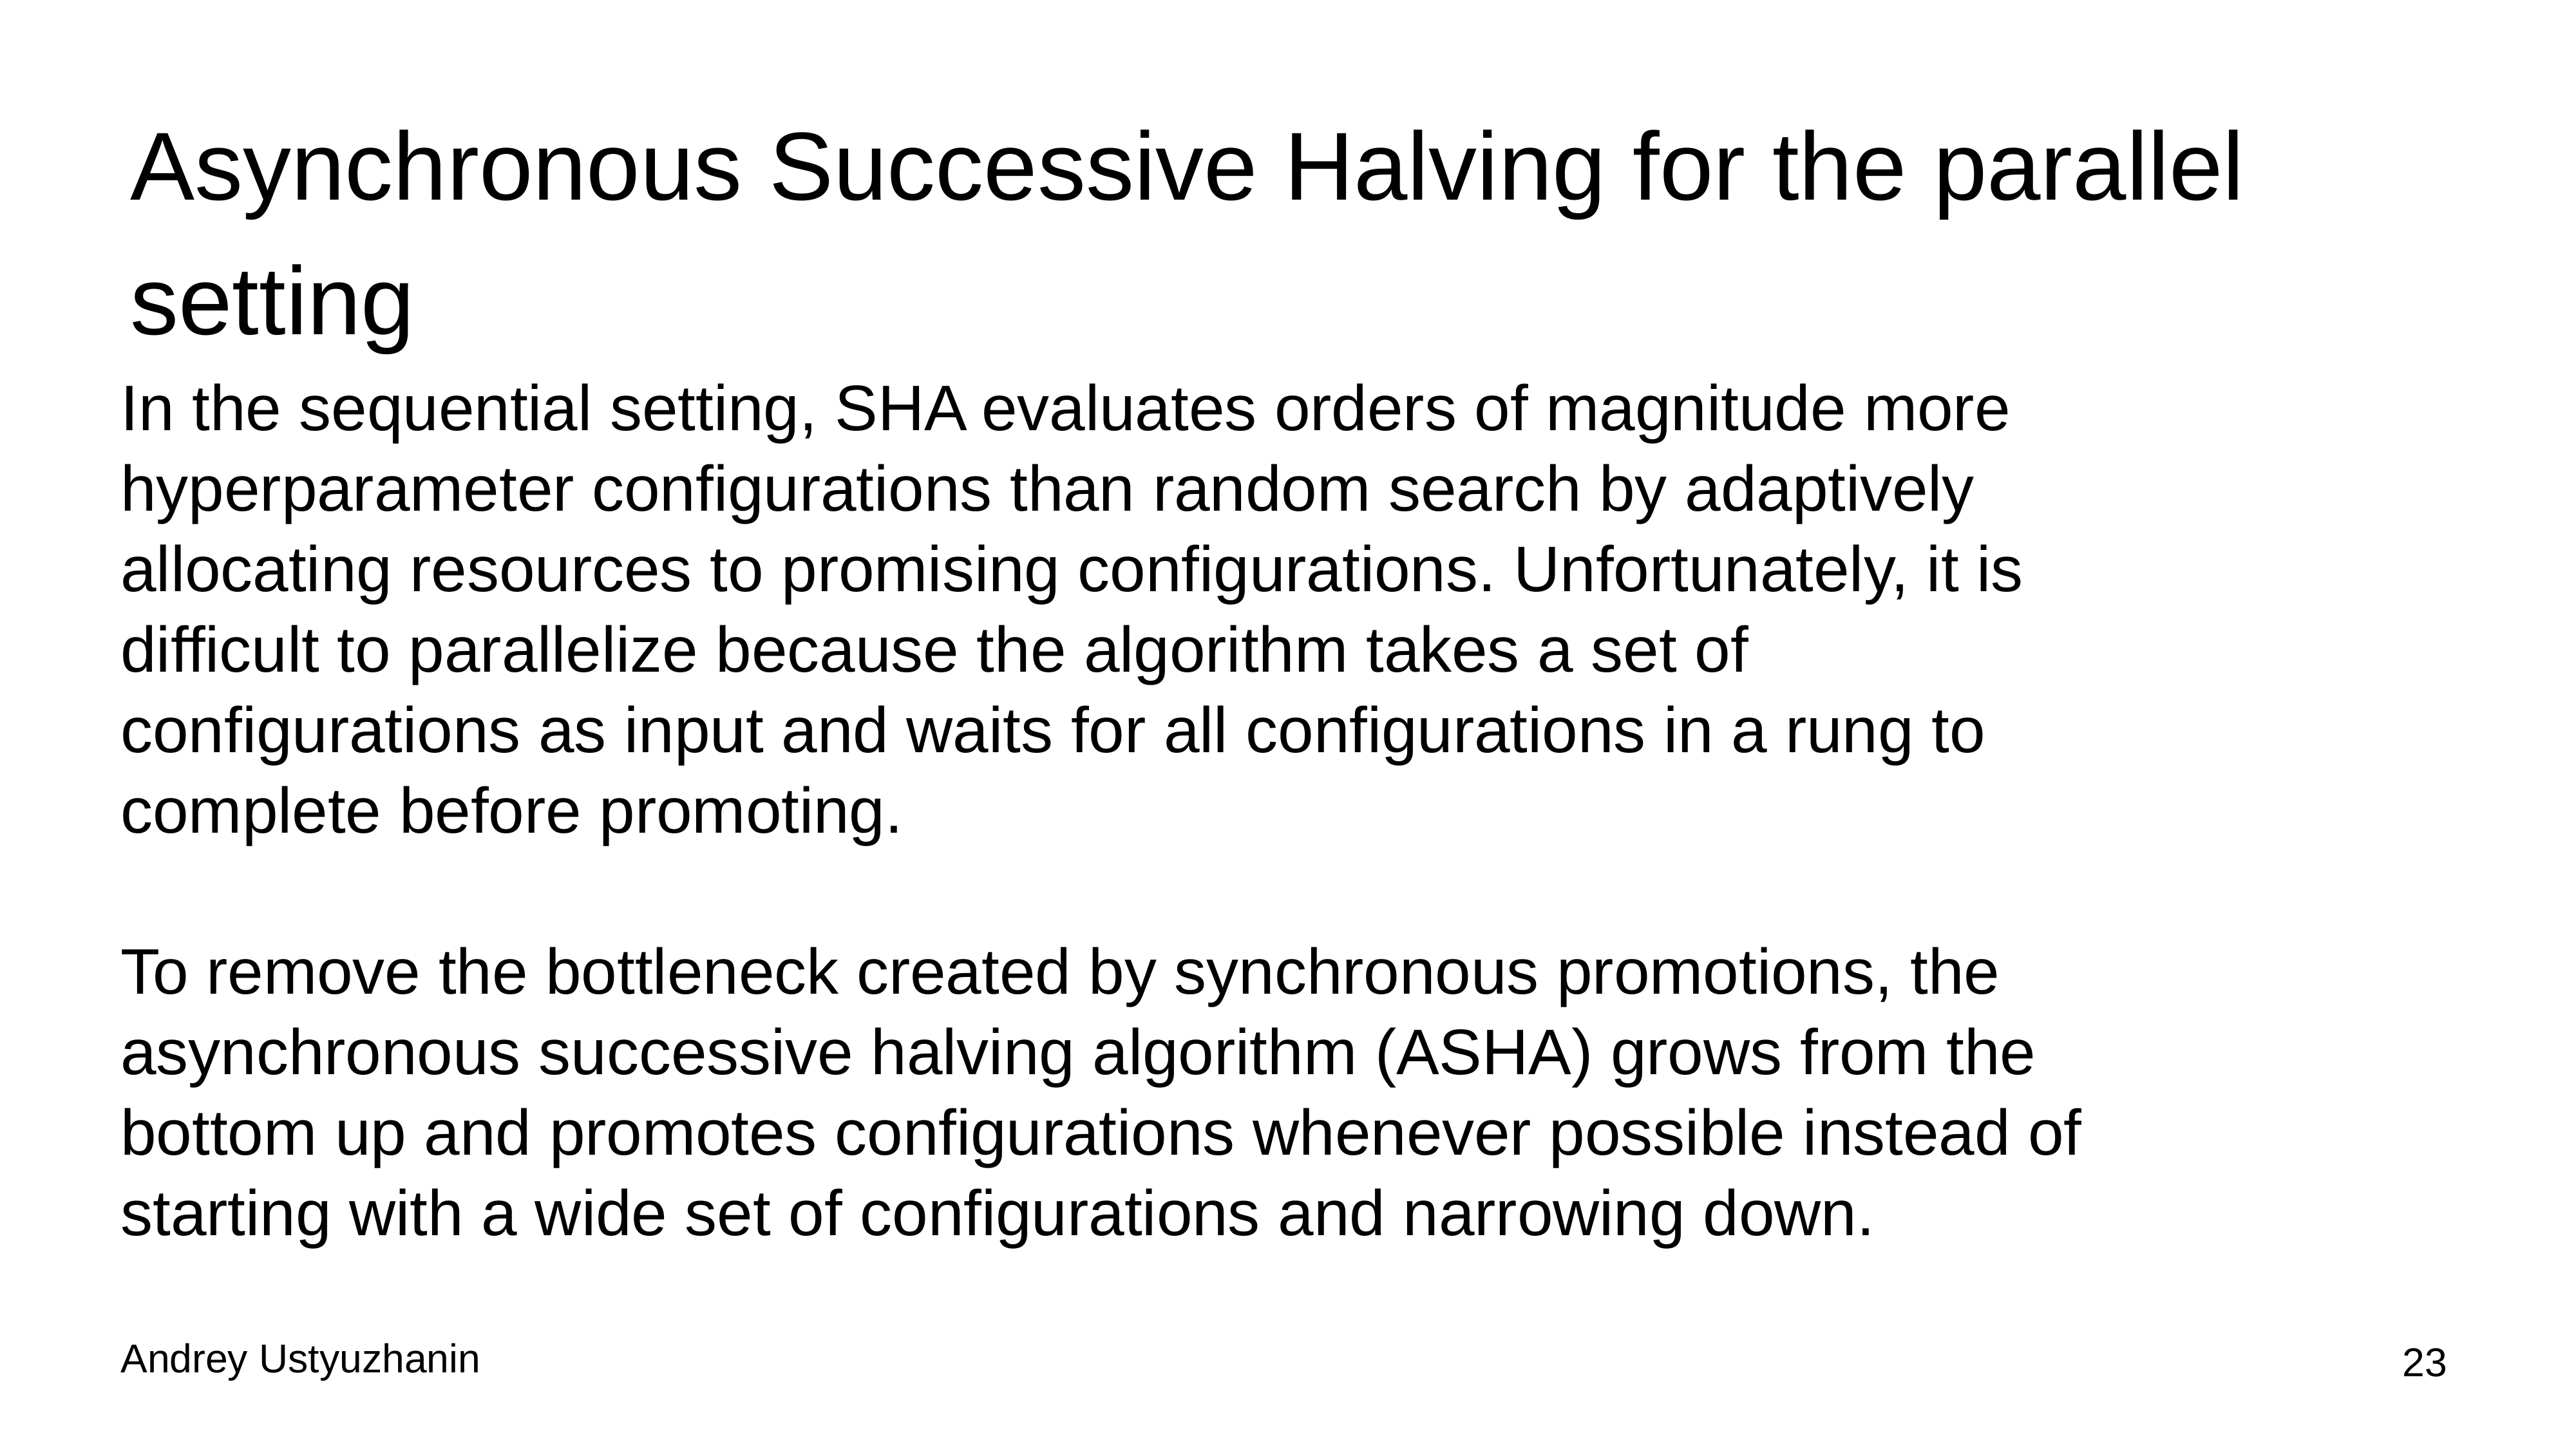

# Asynchronous Successive Halving for the parallel setting
In the sequential setting, SHA evaluates orders of magnitude more hyperparameter configurations than random search by adaptively allocating resources to promising configurations. Unfortunately, it is difficult to parallelize because the algorithm takes a set of configurations as input and waits for all configurations in a rung to complete before promoting.
To remove the bottleneck created by synchronous promotions, the asynchronous successive halving algorithm (ASHA) grows from the bottom up and promotes configurations whenever possible instead of starting with a wide set of configurations and narrowing down.
Andrey Ustyuzhanin
23